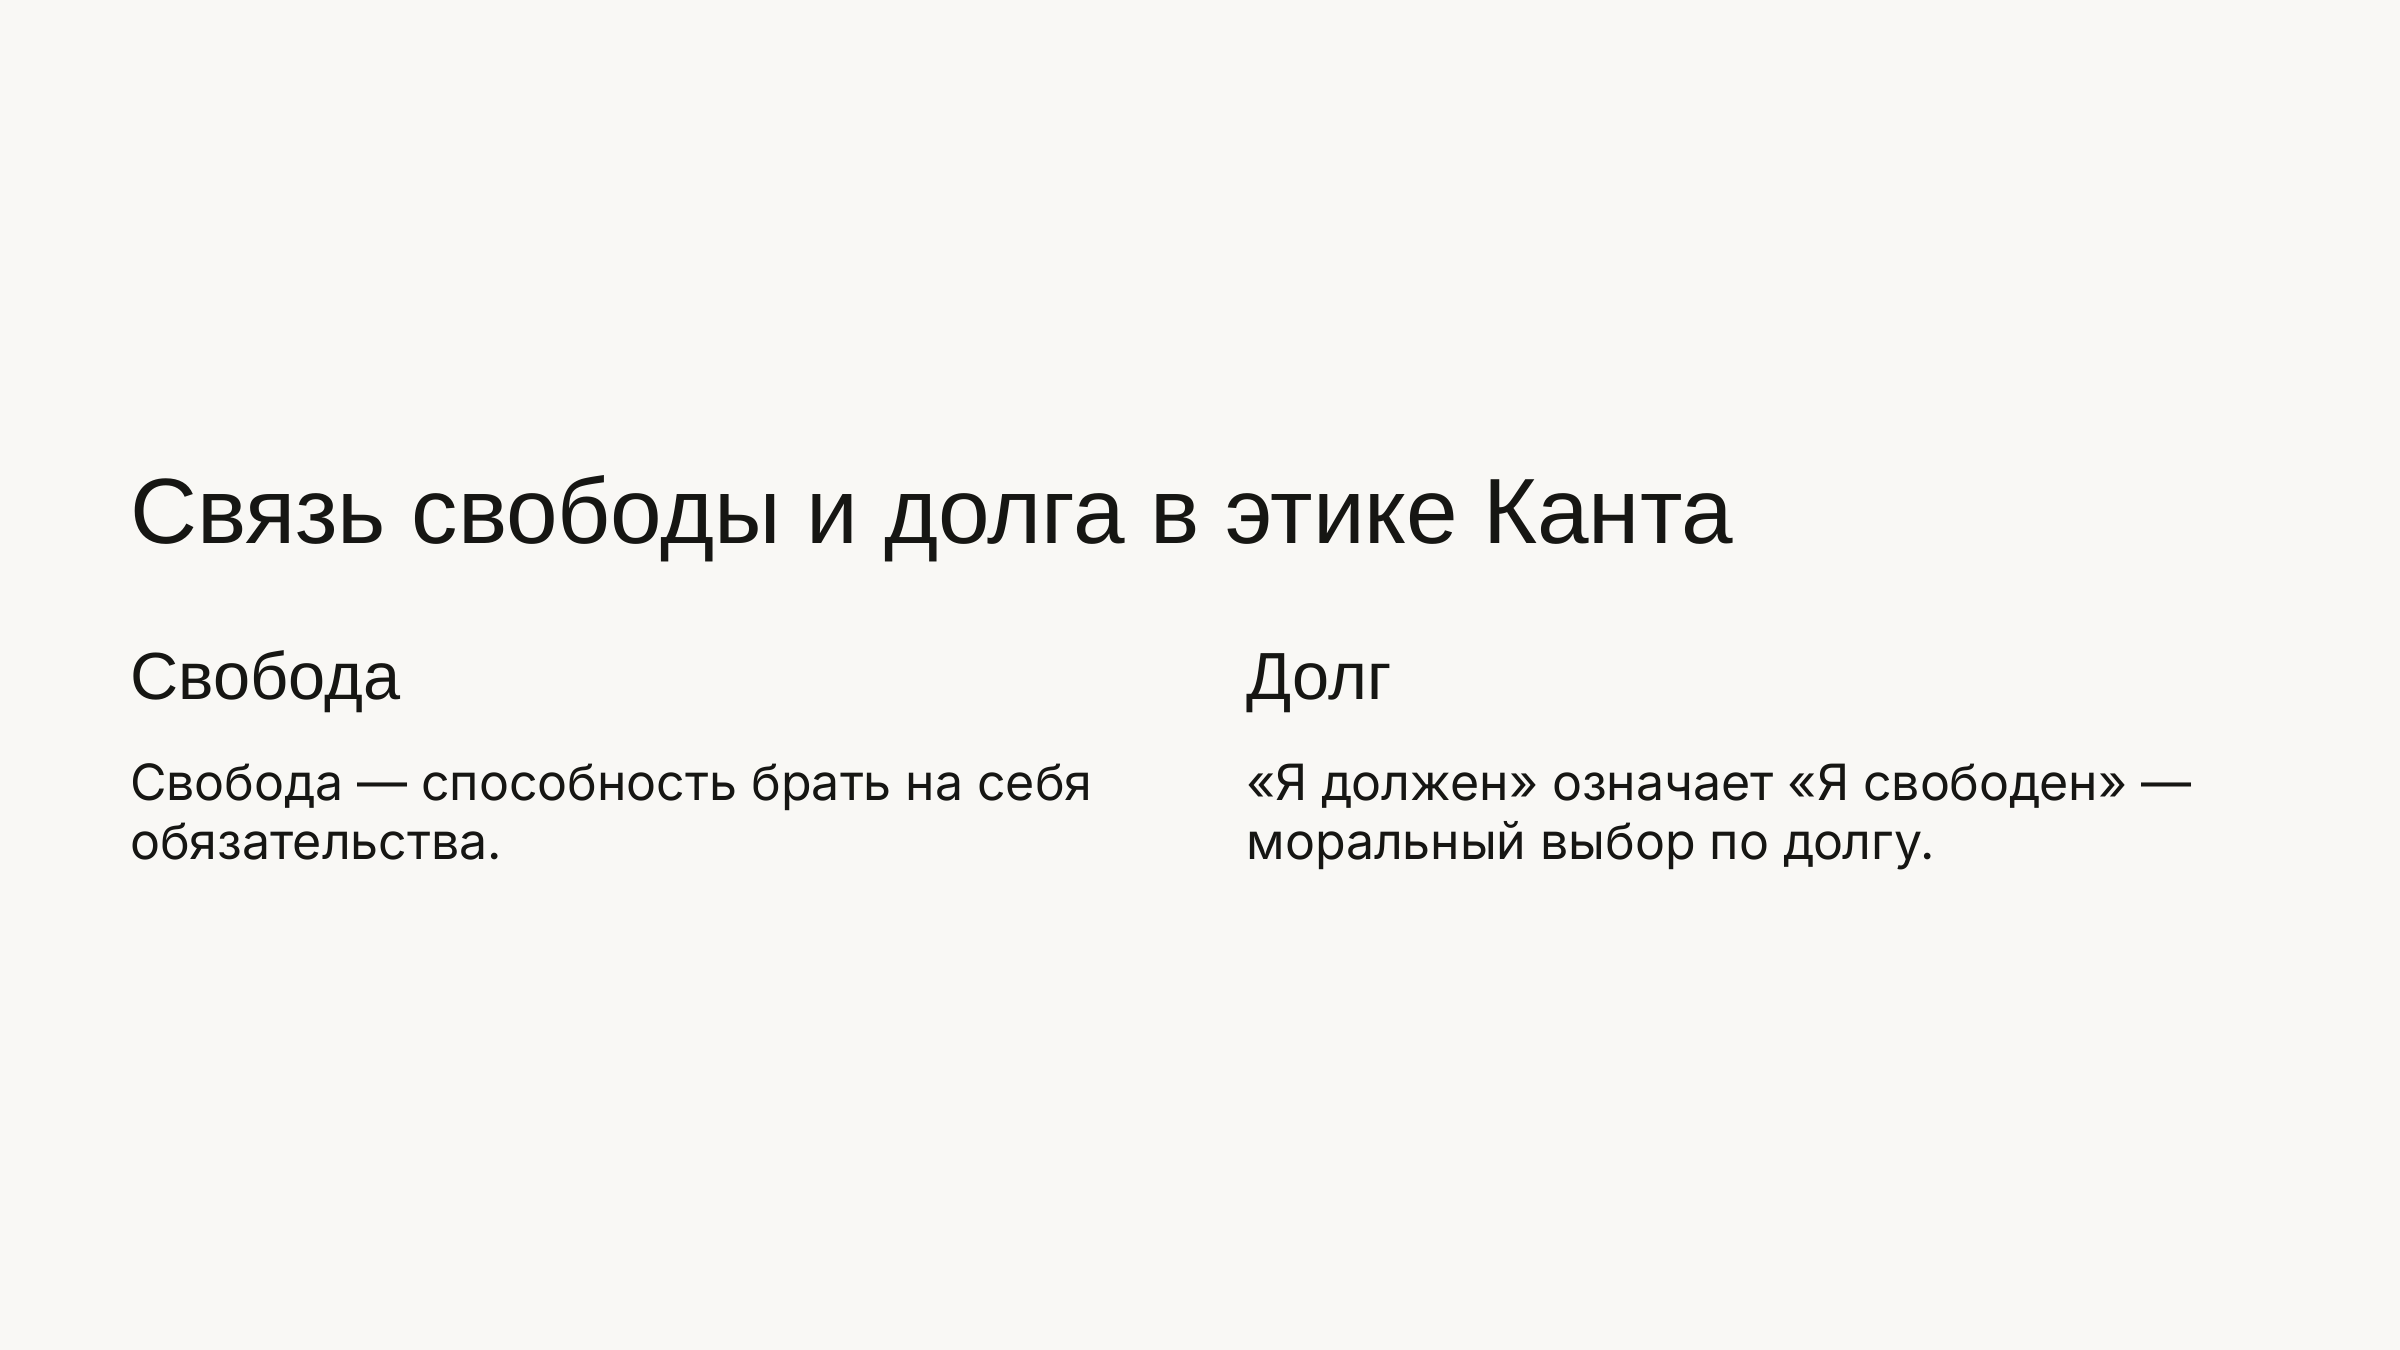

Связь свободы и долга в этике Канта
Свобода
Долг
Свобода — способность брать на себя обязательства.
«Я должен» означает «Я свободен» — моральный выбор по долгу.